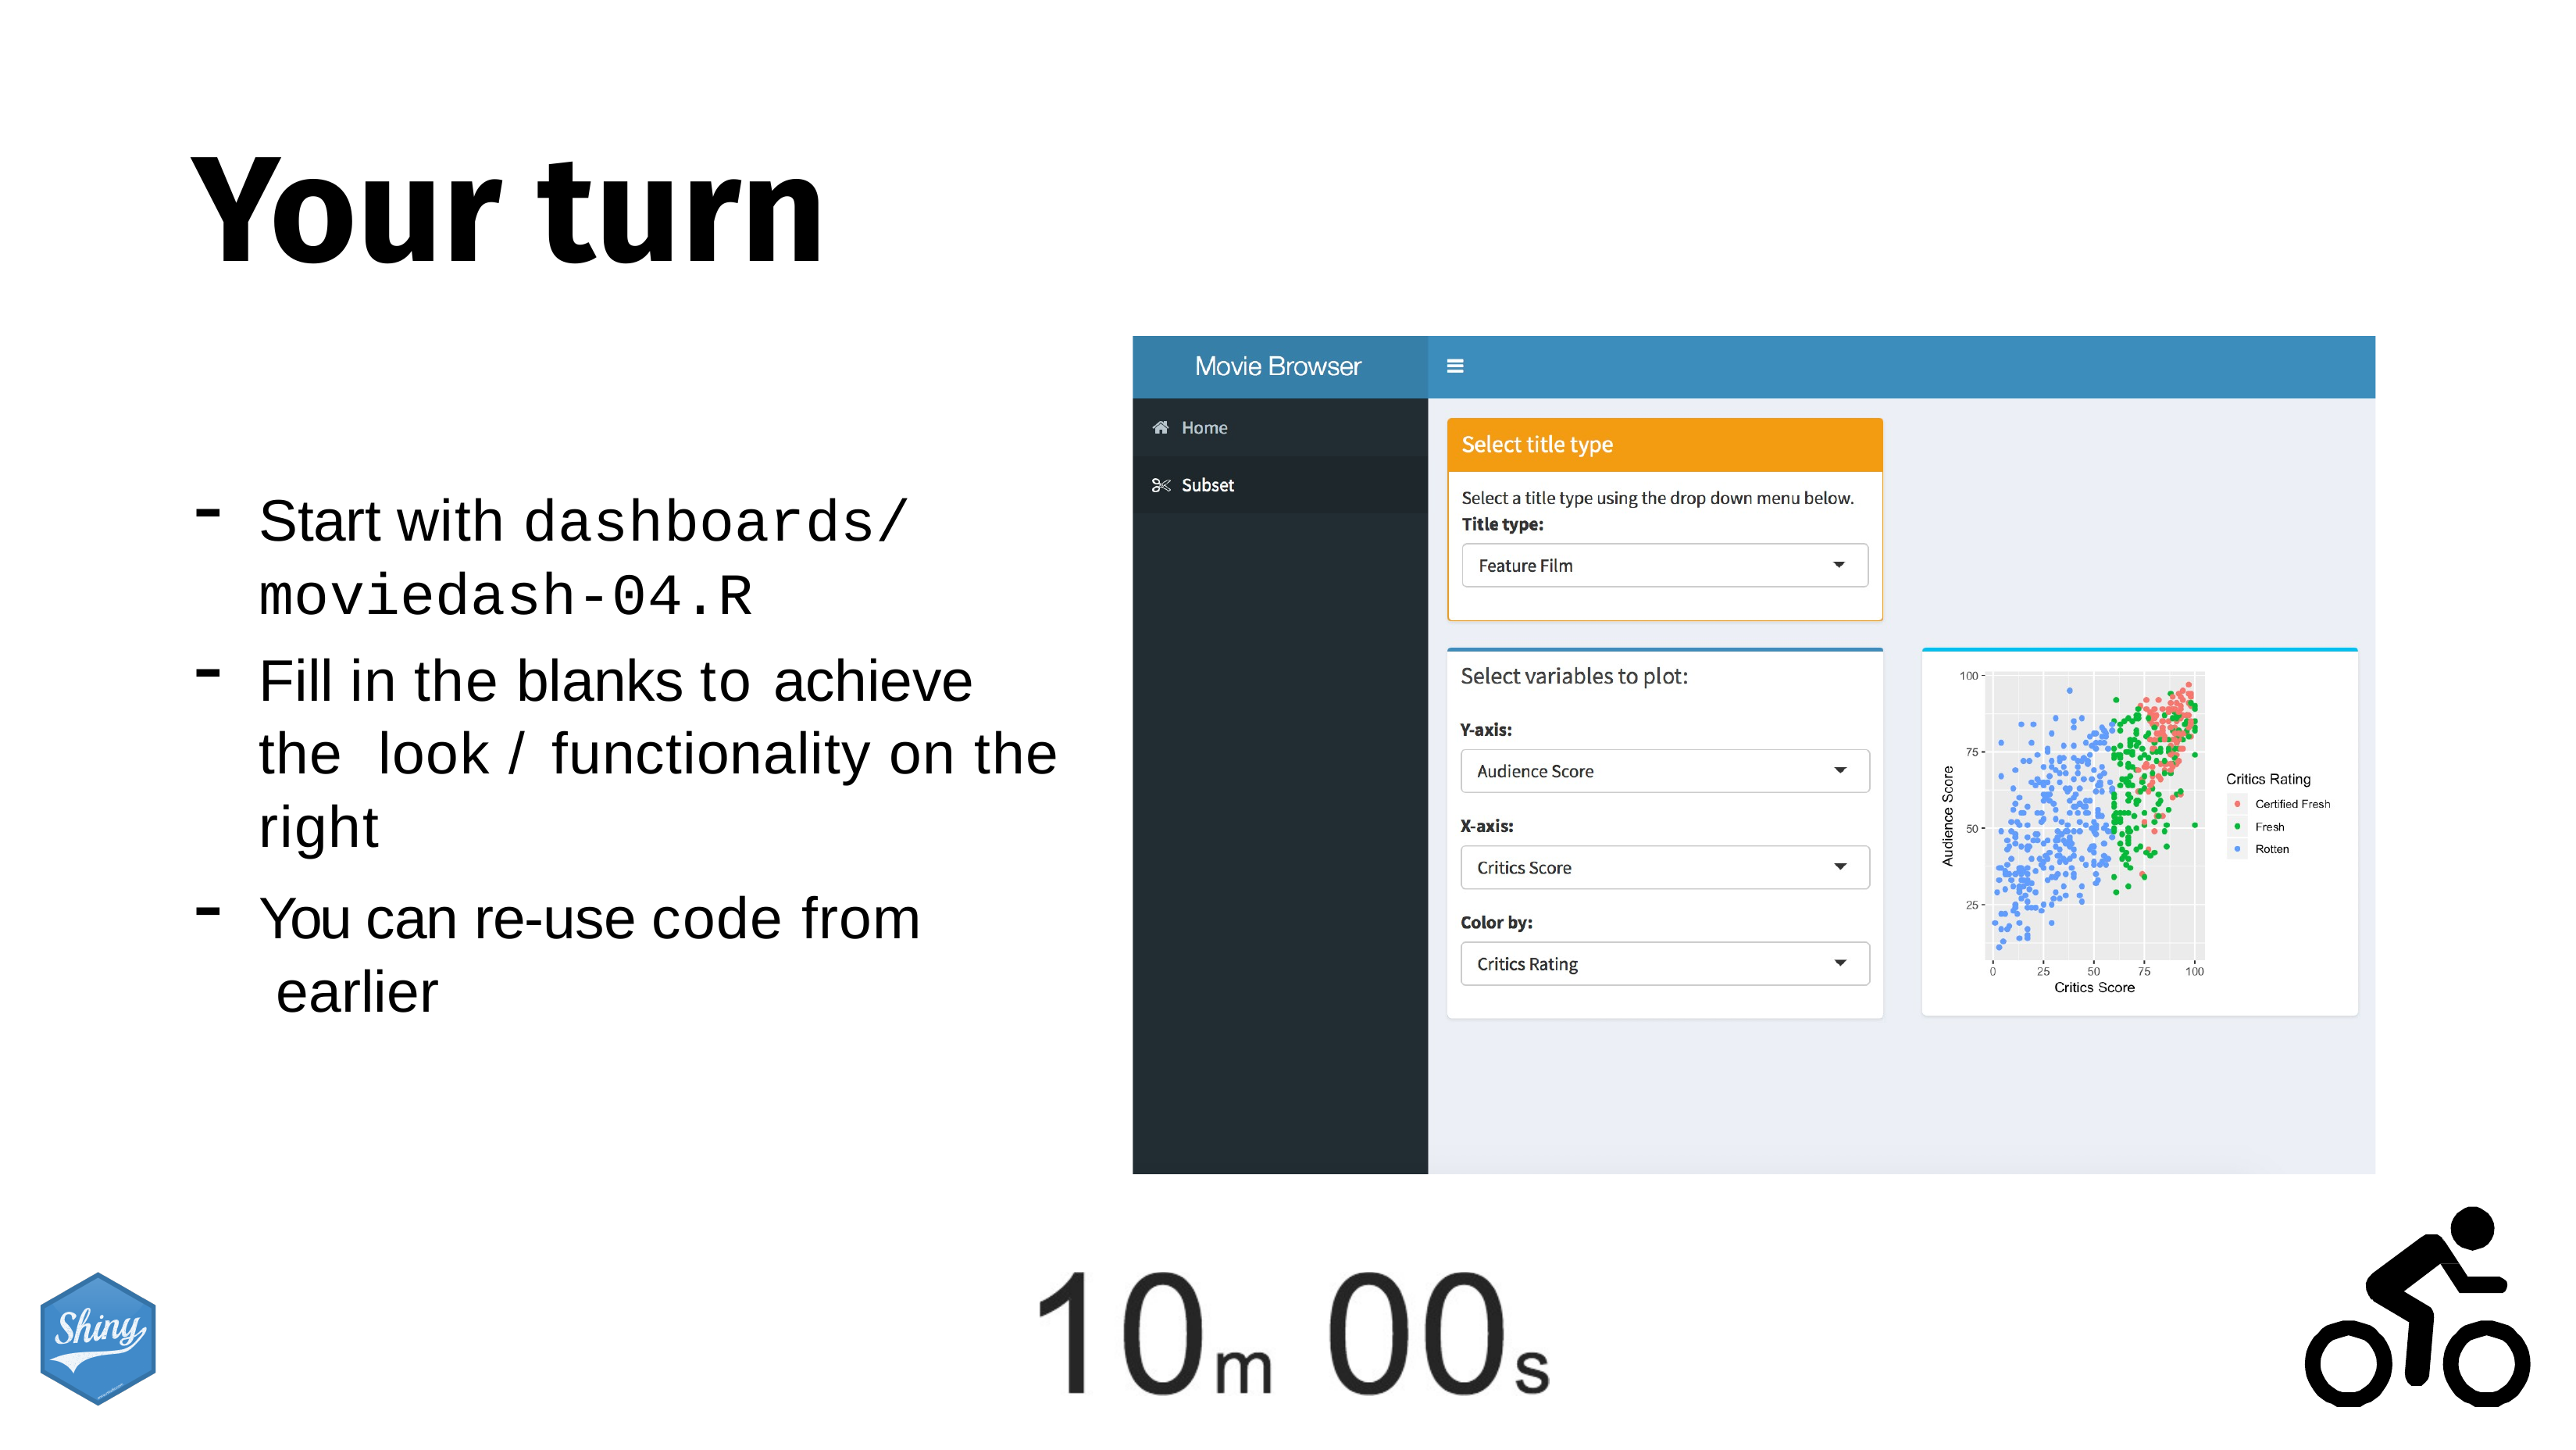

# Your turn

Start with dashboards/
moviedash-04.R
Fill in the blanks to achieve the  look / functionality on the right
You can re-use code from  earlier